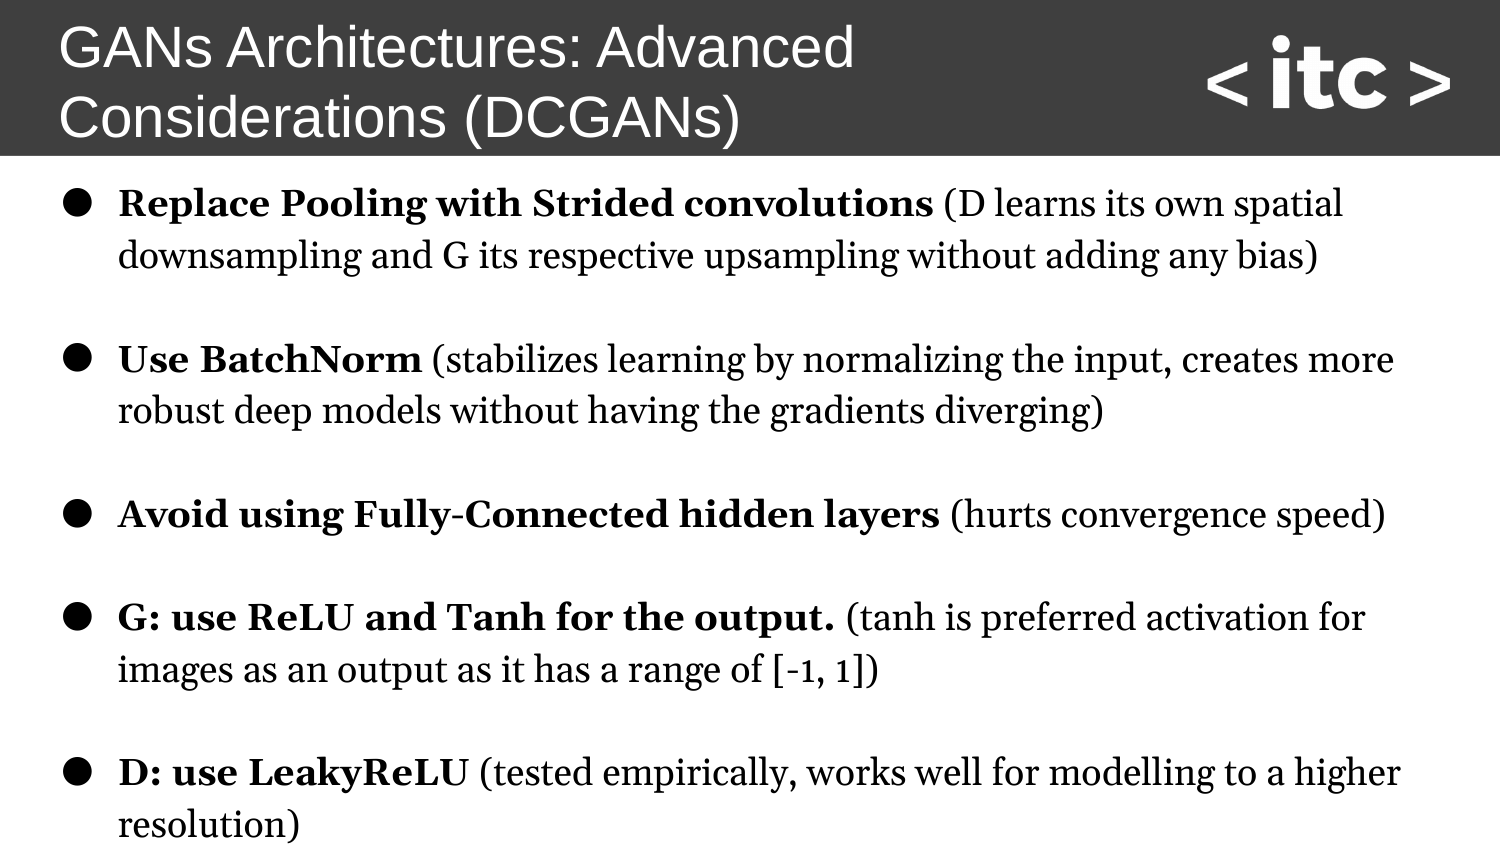

# GANs Architectures: Advanced Considerations (DCGANs)
Replace Pooling with Strided convolutions (D learns its own spatial downsampling and G its respective upsampling without adding any bias)

Use BatchNorm (stabilizes learning by normalizing the input, creates more robust deep models without having the gradients diverging)

Avoid using Fully-Connected hidden layers (hurts convergence speed)

G: use ReLU and Tanh for the output. (tanh is preferred activation for images as an output as it has a range of [-1, 1])

D: use LeakyReLU (tested empirically, works well for modelling to a higher resolution)